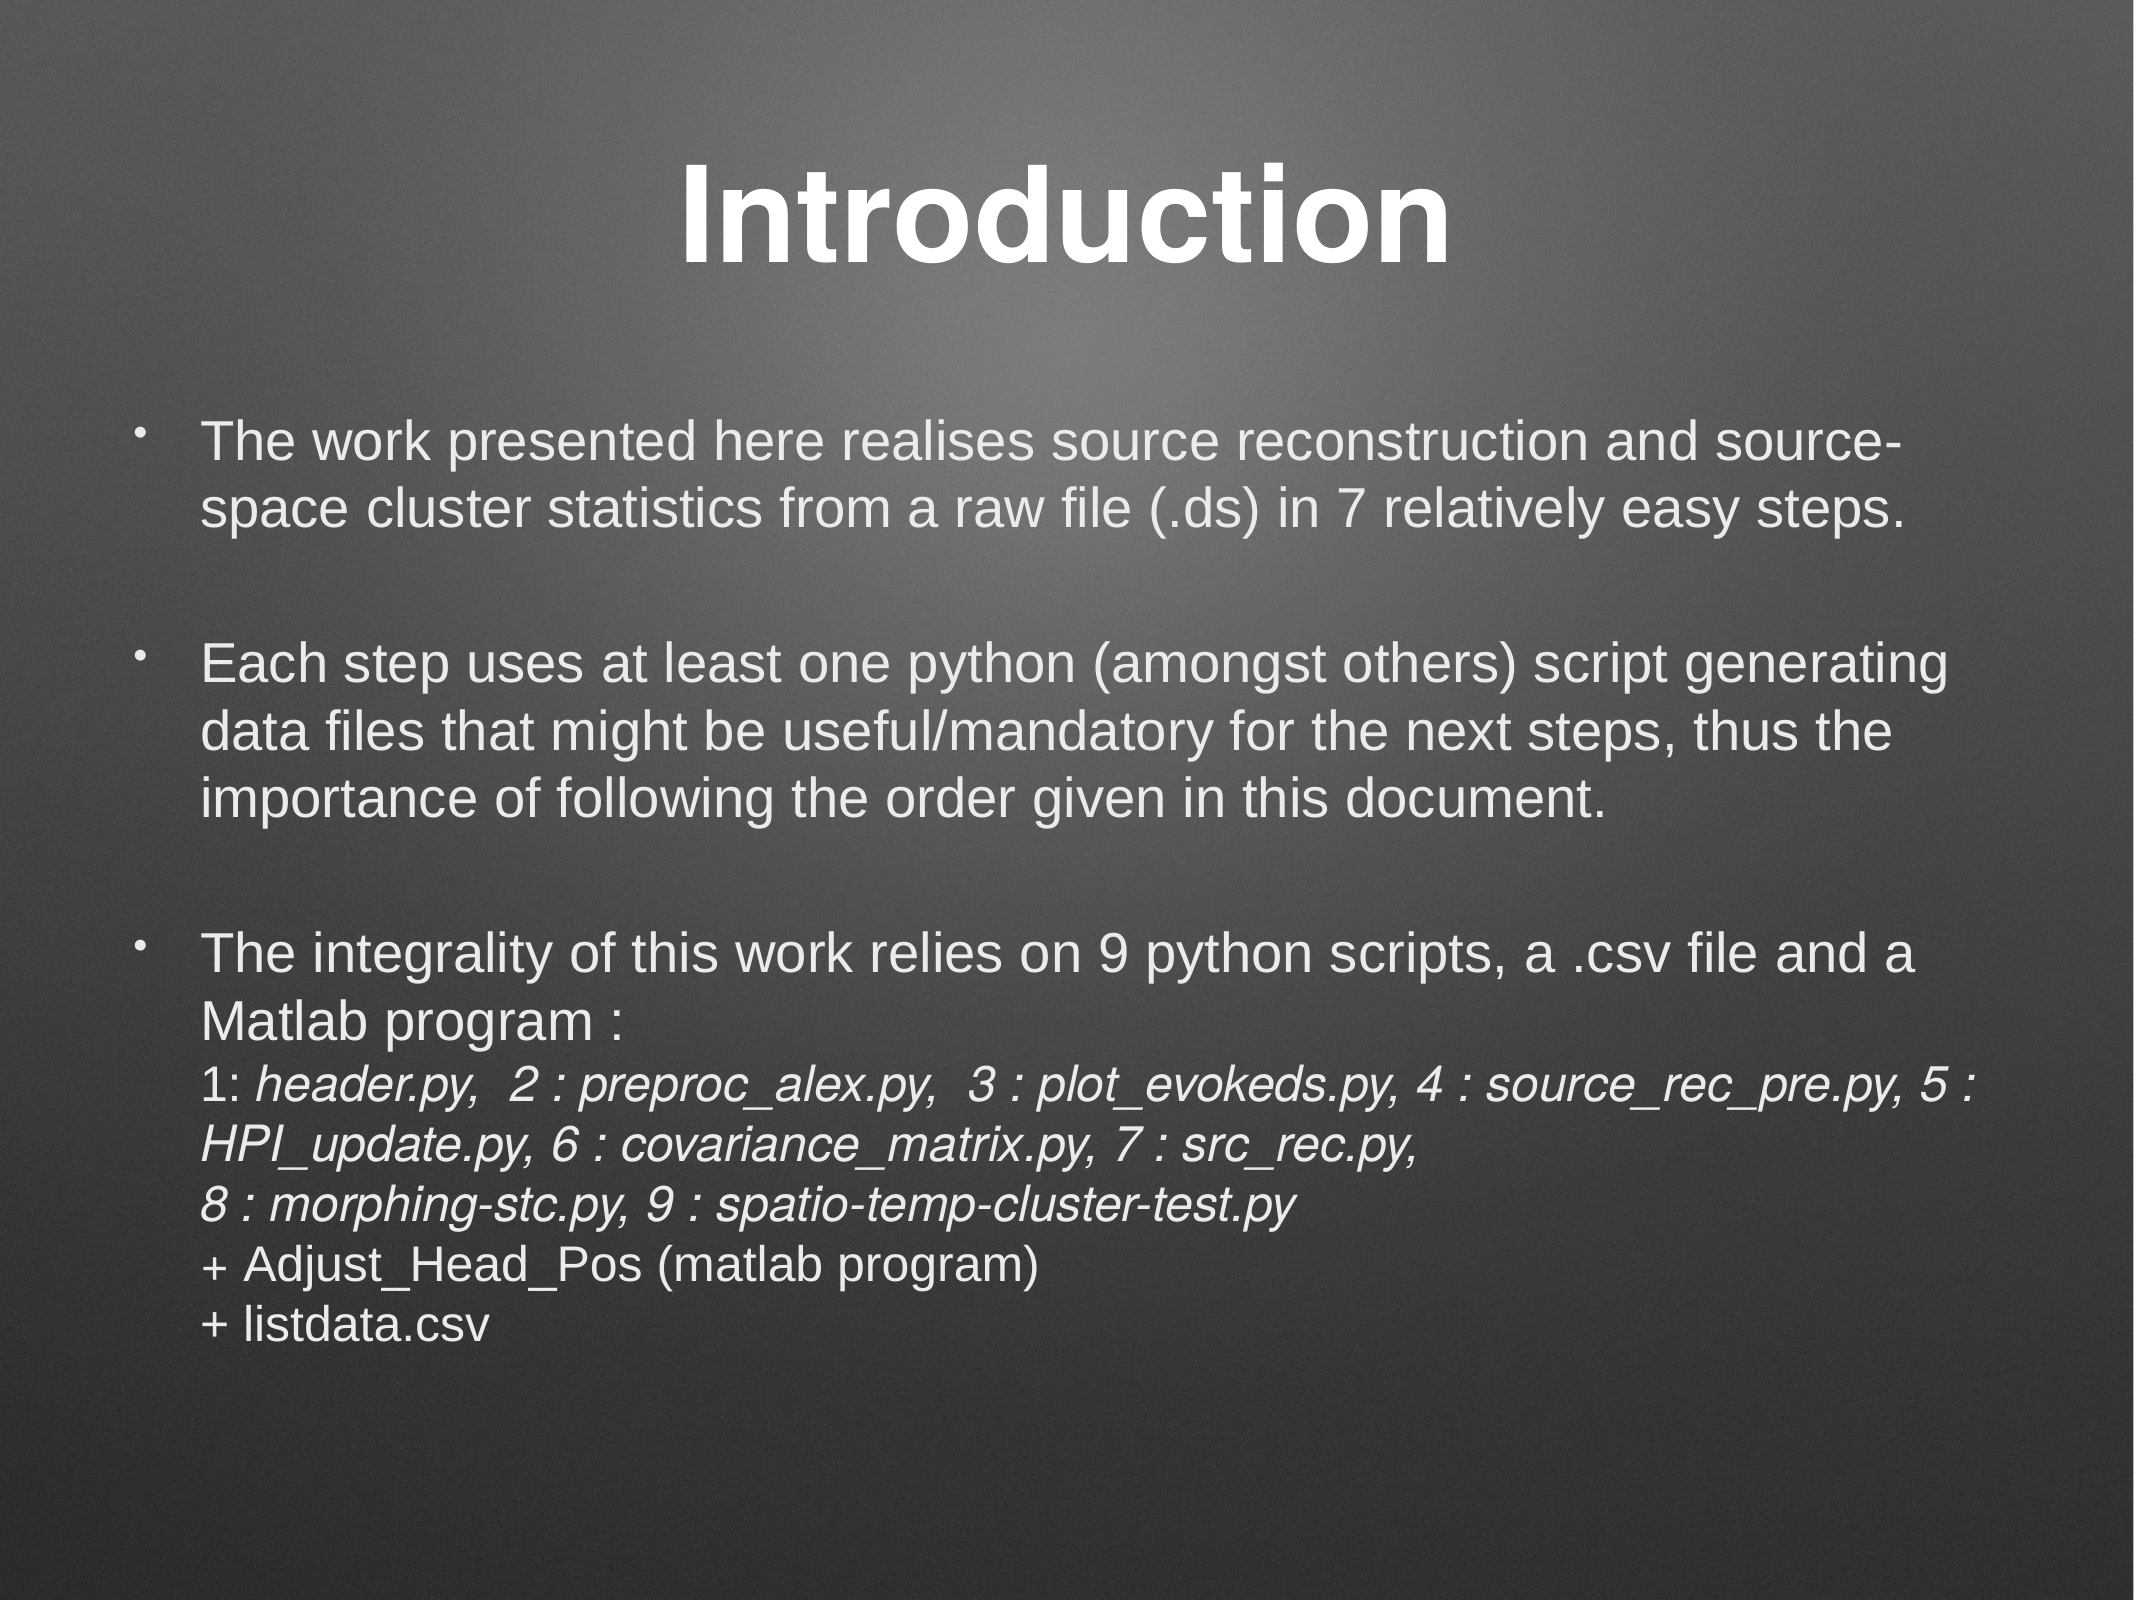

# Introduction
The work presented here realises source reconstruction and source-space cluster statistics from a raw file (.ds) in 7 relatively easy steps.
Each step uses at least one python (amongst others) script generating data files that might be useful/mandatory for the next steps, thus the importance of following the order given in this document.
The integrality of this work relies on 9 python scripts, a .csv file and a Matlab program :
1: header.py,  2 : preproc_alex.py,  3 : plot_evokeds.py, 4 : source_rec_pre.py, 5 : HPI_update.py, 6 : covariance_matrix.py, 7 : src_rec.py,
8 : morphing-stc.py, 9 : spatio-temp-cluster-test.py
+ Adjust_Head_Pos (matlab program)
+ listdata.csv